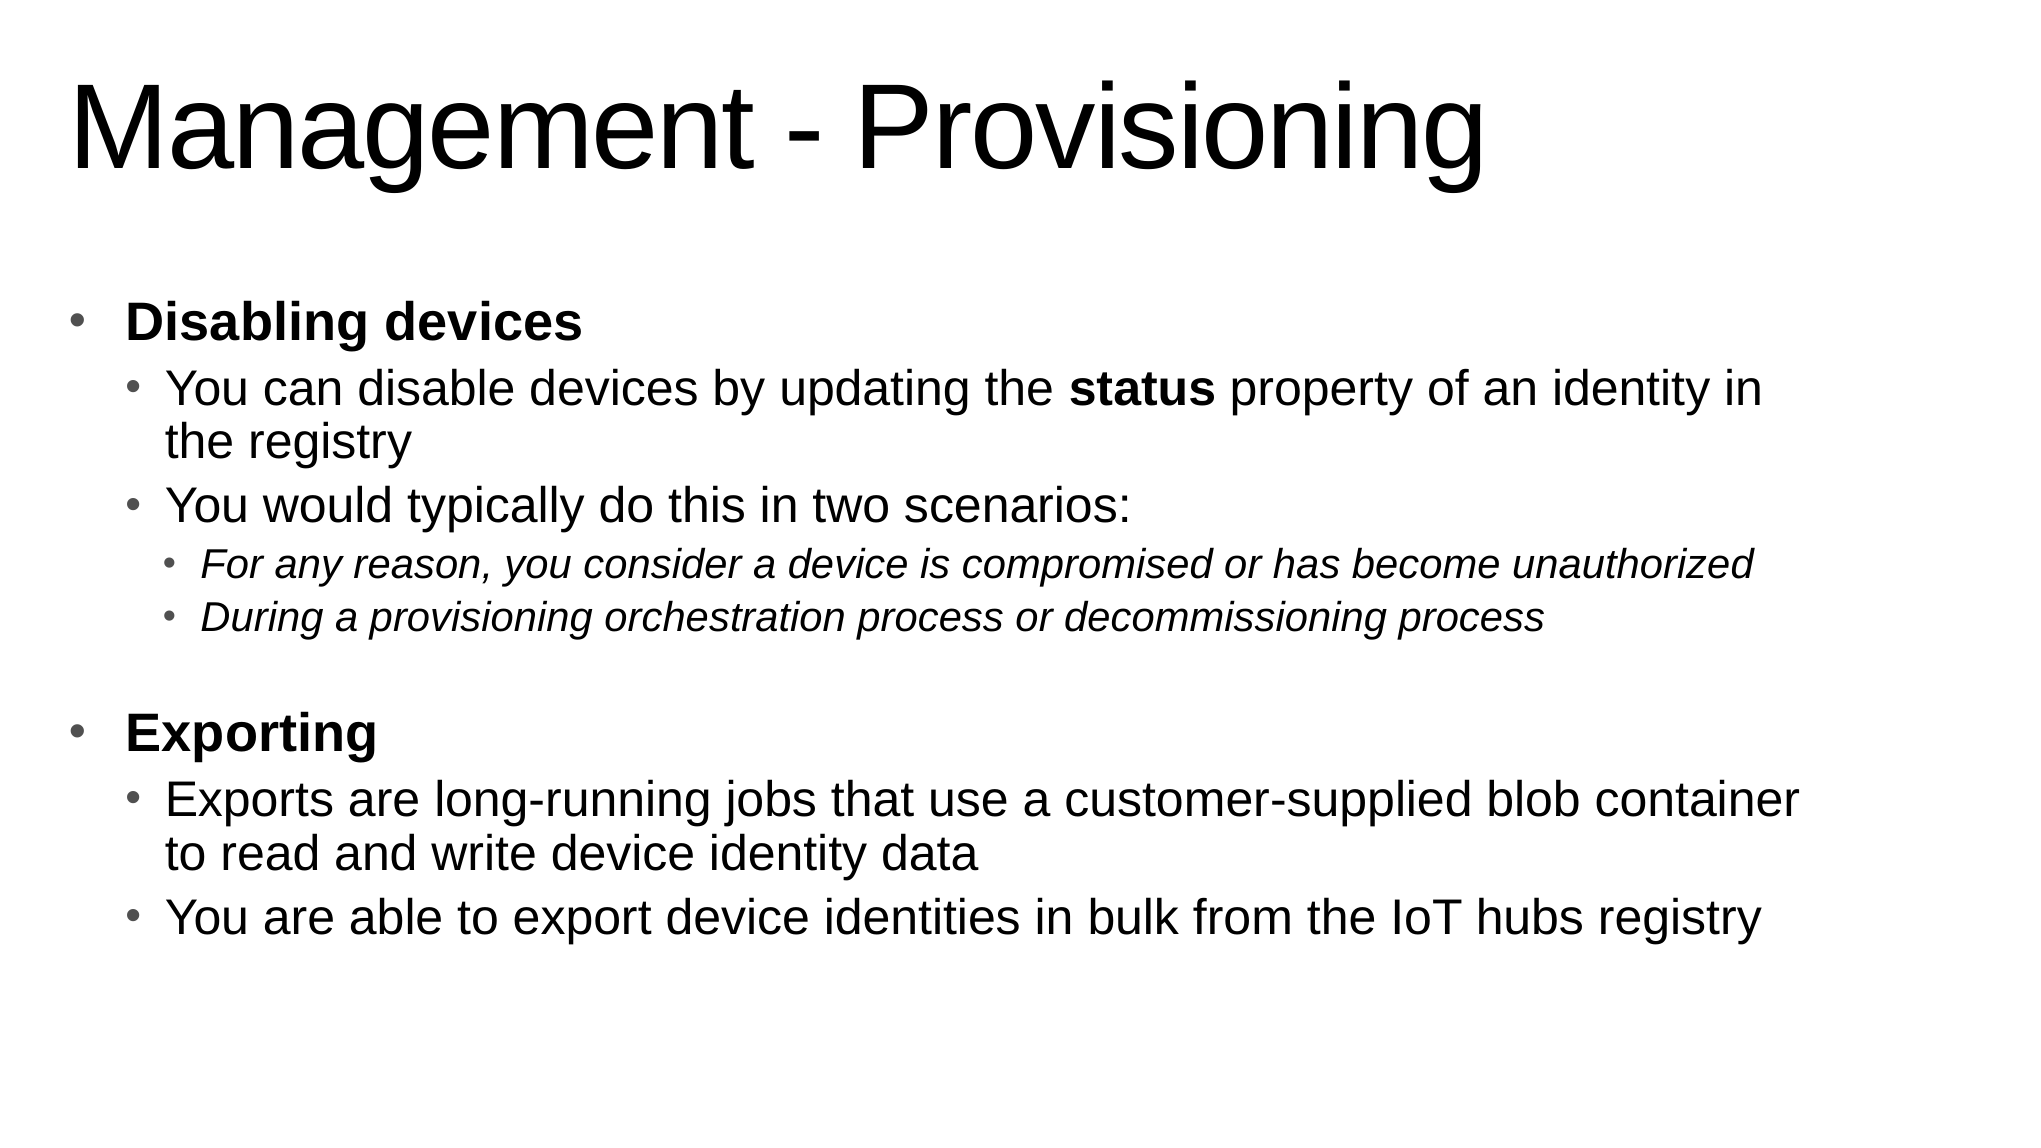

# Management - Provisioning
Disabling devices
You can disable devices by updating the status property of an identity in the registry
You would typically do this in two scenarios:
For any reason, you consider a device is compromised or has become unauthorized
During a provisioning orchestration process or decommissioning process

Exporting
Exports are long-running jobs that use a customer-supplied blob container to read and write device identity data
You are able to export device identities in bulk from the IoT hubs registry